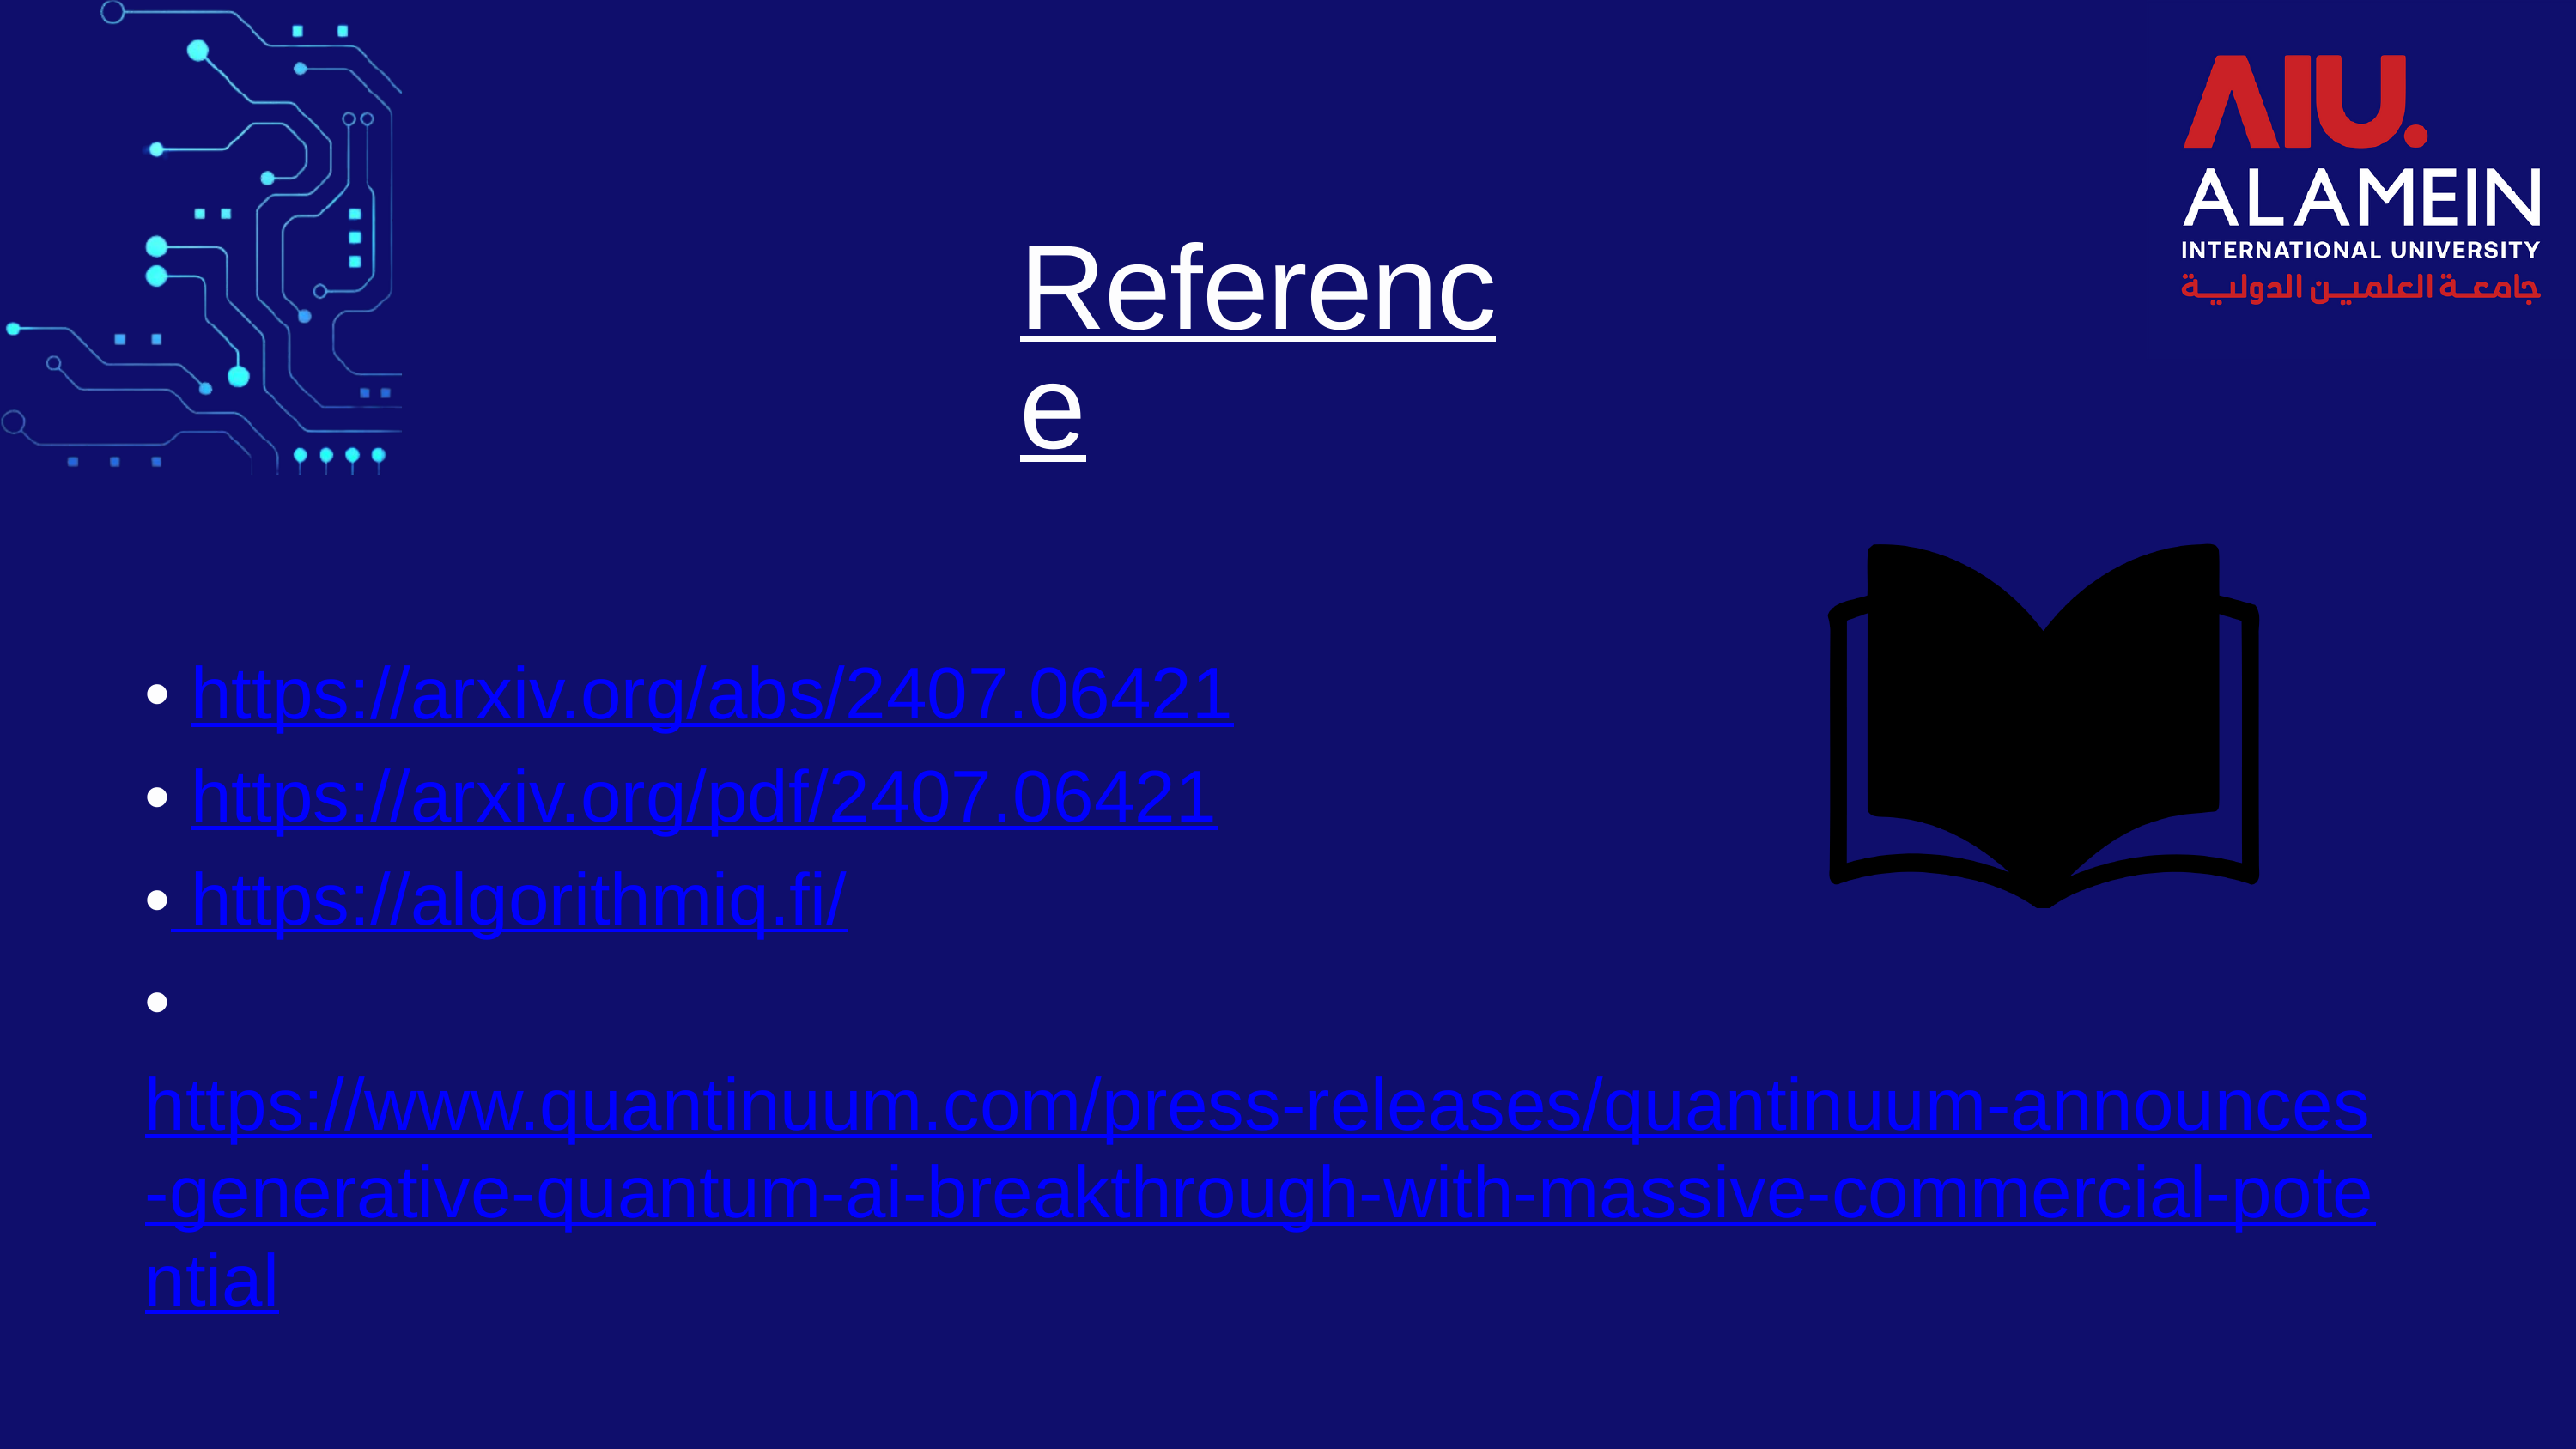

Reference

• https://arxiv.org/abs/2407.06421
• https://arxiv.org/pdf/2407.06421
• https://algorithmiq.fi/
• https://www.quantinuum.com/press-releases/quantinuum-announces-generative-quantum-ai-breakthrough-with-massive-commercial-potential